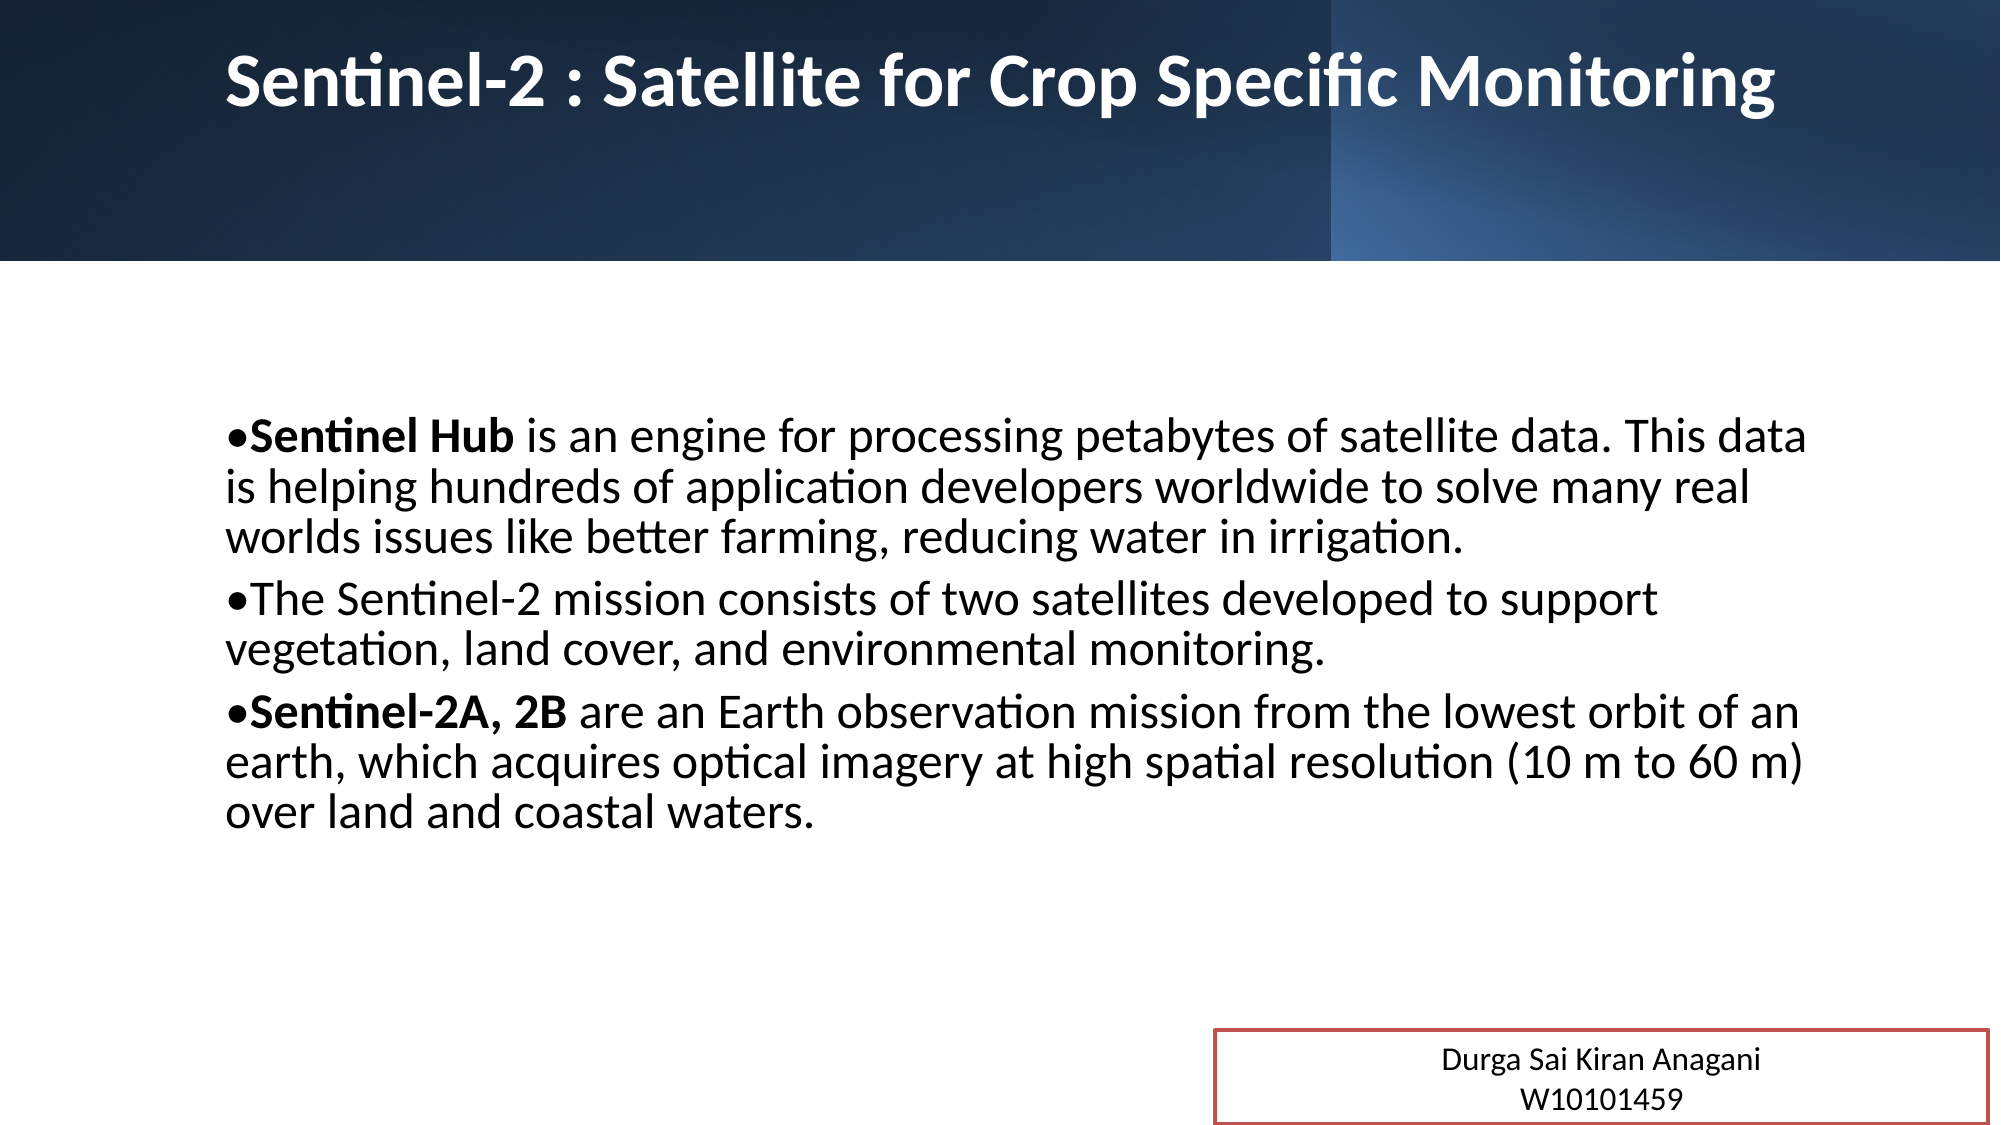

# Sentinel-2 : Satellite for Crop Specific Monitoring
•Sentinel Hub is an engine for processing petabytes of satellite data. This data is helping hundreds of application developers worldwide to solve many real worlds issues like better farming, reducing water in irrigation.
•The Sentinel-2 mission consists of two satellites developed to support vegetation, land cover, and environmental monitoring.
•Sentinel-2A, 2B are an Earth observation mission from the lowest orbit of an earth, which acquires optical imagery at high spatial resolution (10 m to 60 m) over land and coastal waters.

Durga Sai Kiran Anagani
W10101459